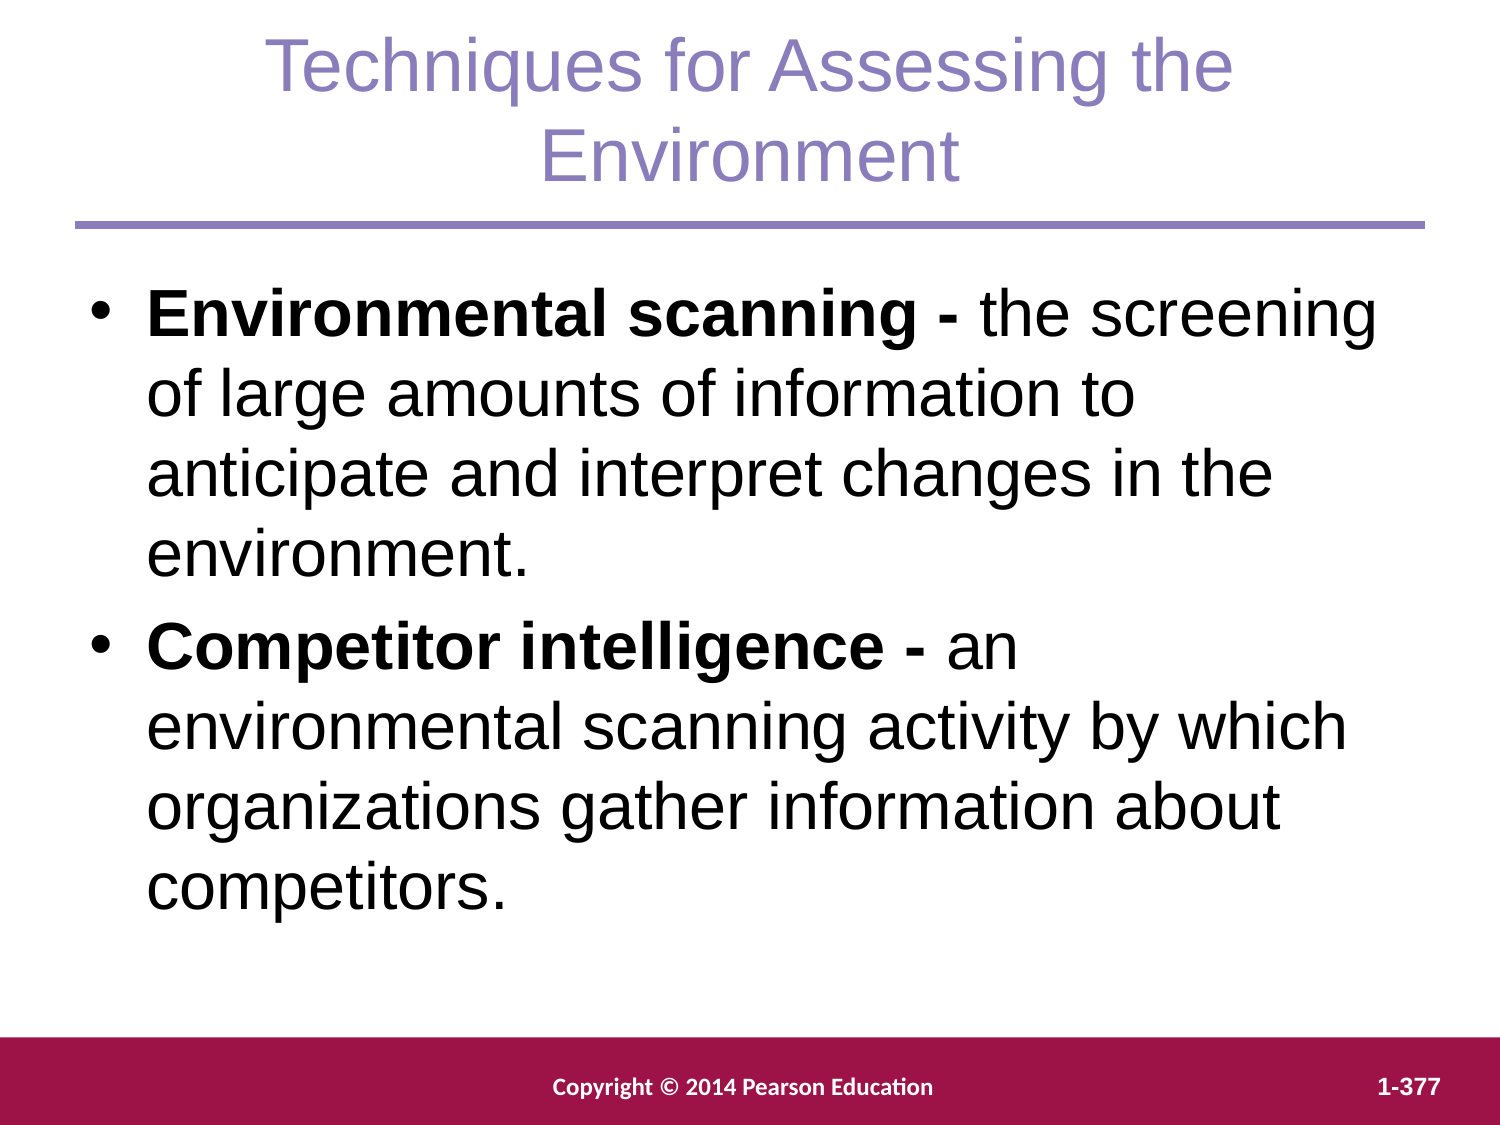

Techniques for Assessing the Environment
Environmental scanning - the screening of large amounts of information to anticipate and interpret changes in the environment.
Competitor intelligence - an environmental scanning activity by which organizations gather information about competitors.